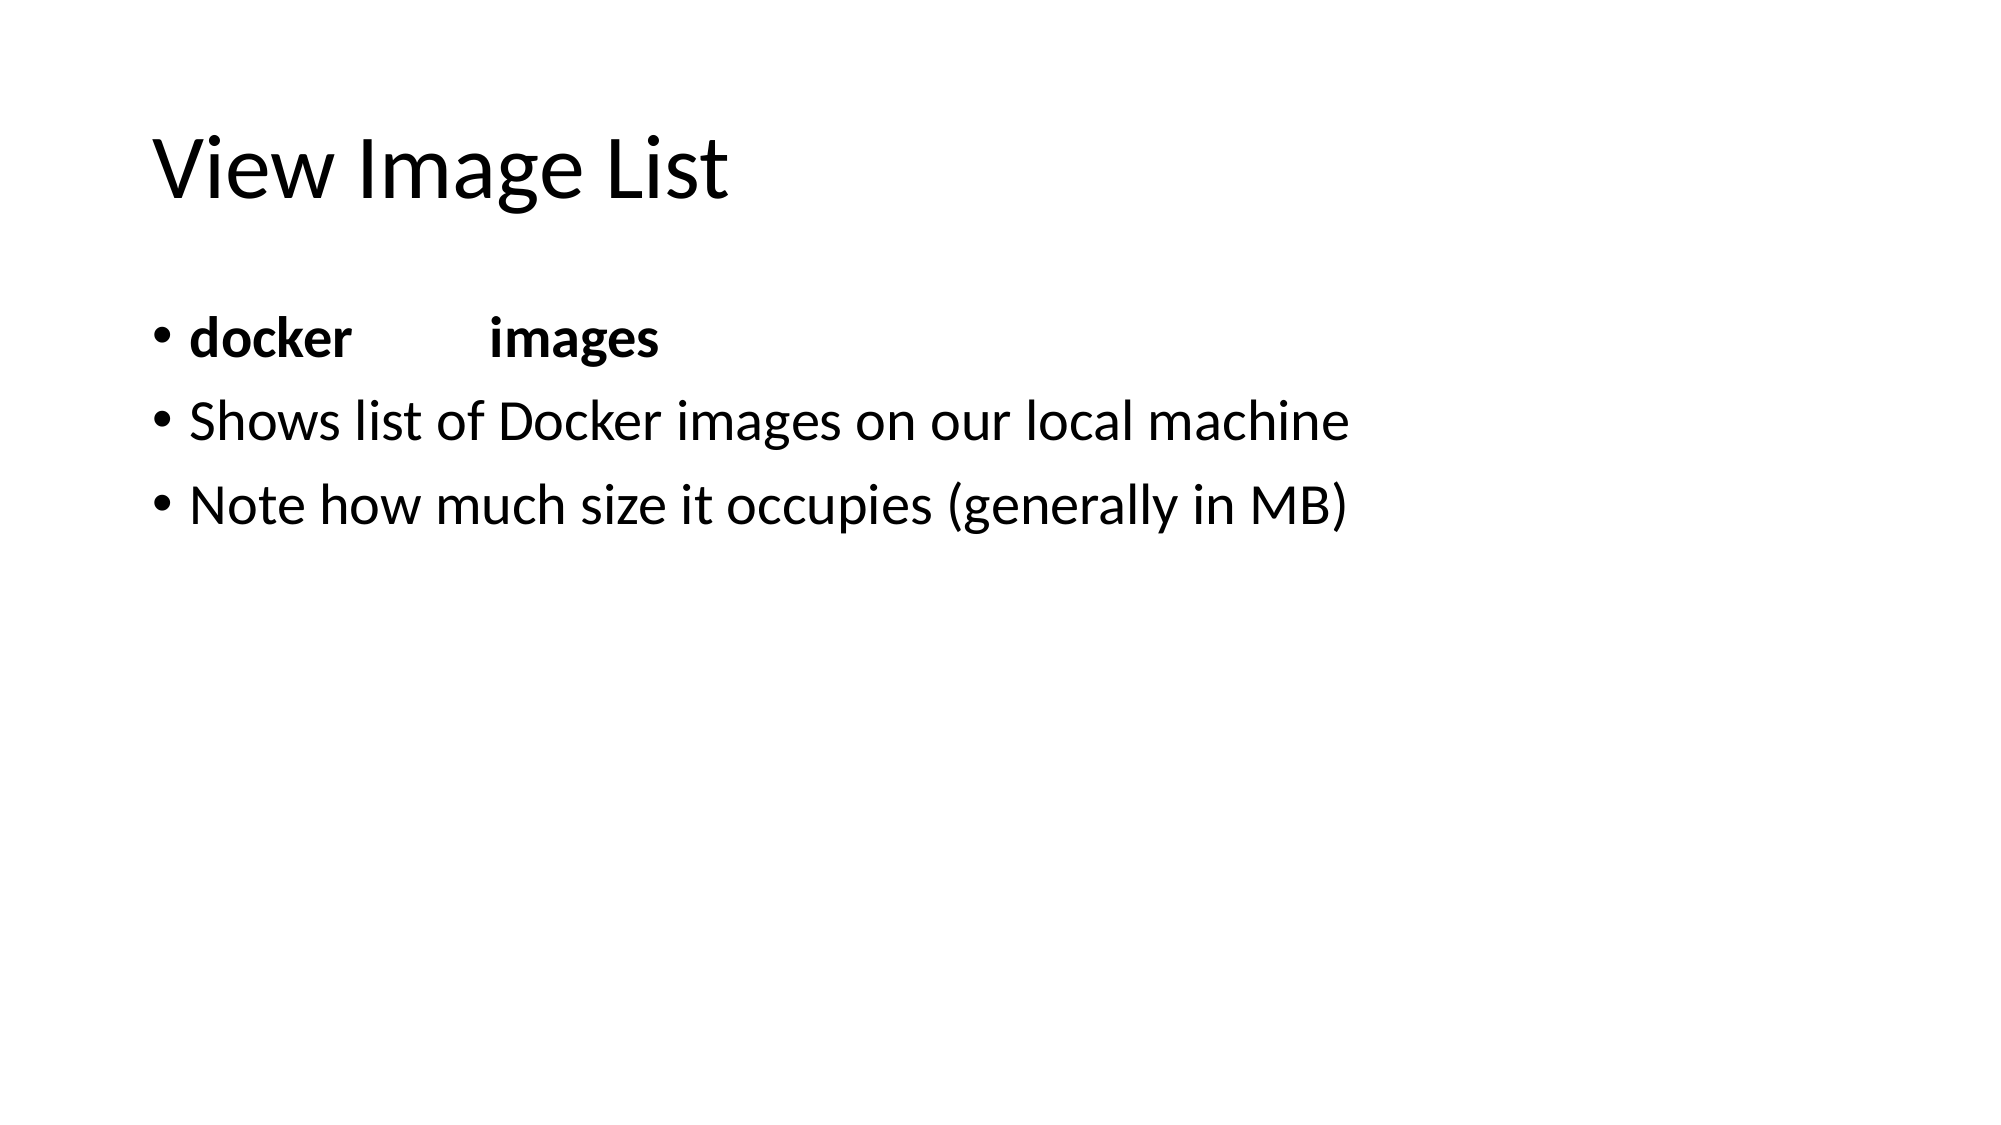

# View Image List
docker	images
Shows list of Docker images on our local machine
Note how much size it occupies (generally in MB)